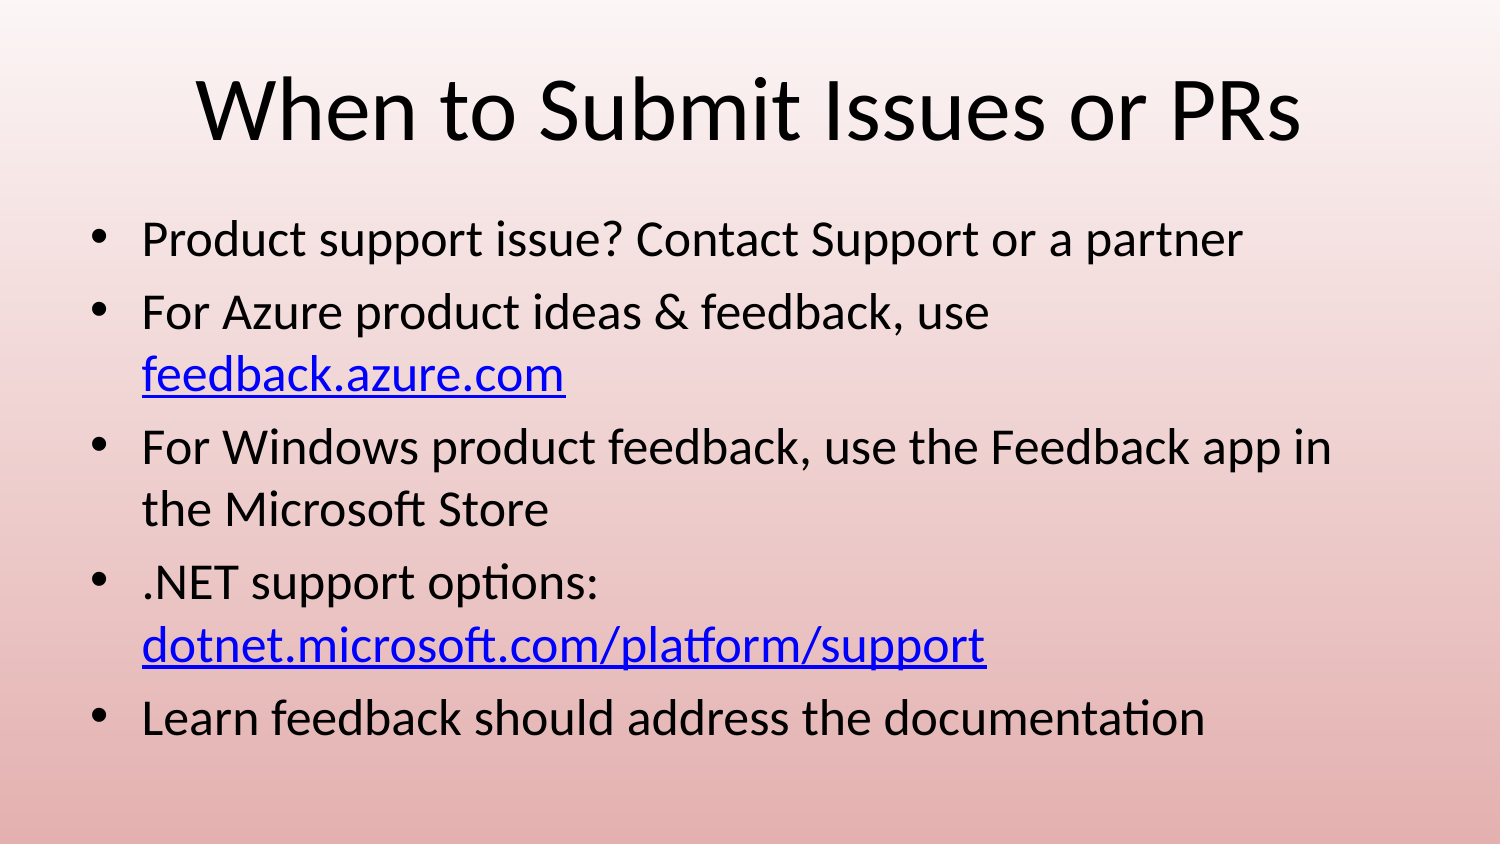

# When to Submit Issues or PRs
Product support issue? Contact Support or a partner
For Azure product ideas & feedback, use feedback.azure.com
For Windows product feedback, use the Feedback app in the Microsoft Store
.NET support options: dotnet.microsoft.com/platform/support
Learn feedback should address the documentation